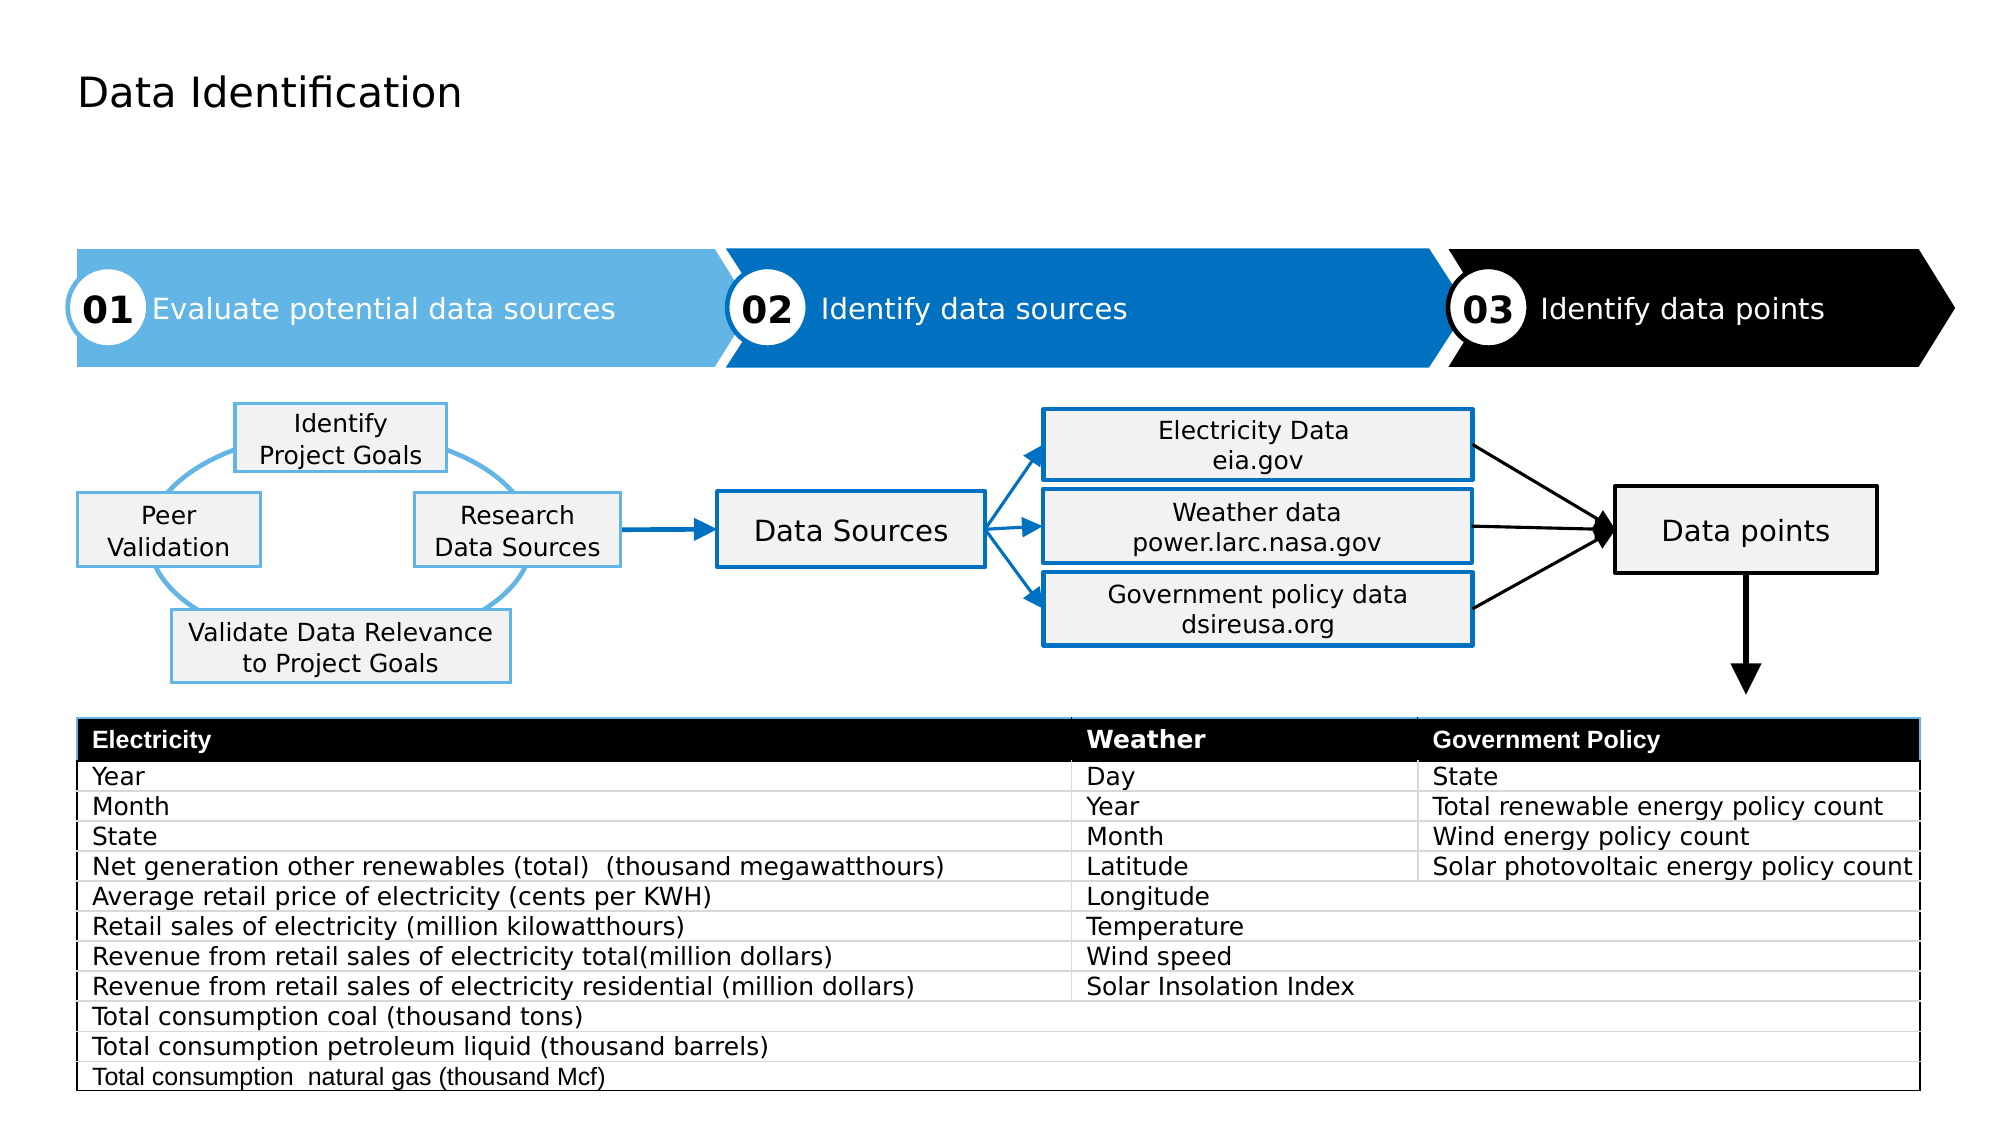

# Data Identification
Evaluate potential data sources
Identify data sources
Identify data points
01
02
03
Identify Project Goals

Peer Validation
Research Data Sources
Validate Data Relevance to Project Goals
Electricity Data
eia.gov
Data points
Weather data power.larc.nasa.gov
Data Sources
Government policy data dsireusa.org
| Electricity | Weather | Government Policy |
| --- | --- | --- |
| Year | Day | State |
| Month | Year | Total renewable energy policy count |
| State | Month | Wind energy policy count |
| Net generation other renewables (total) (thousand megawatthours) | Latitude | Solar photovoltaic energy policy count |
| Average retail price of electricity (cents per KWH) | Longitude |  |
| Retail sales of electricity (million kilowatthours) | Temperature |  |
| Revenue from retail sales of electricity total(million dollars) | Wind speed |  |
| Revenue from retail sales of electricity residential (million dollars) | Solar Insolation Index |  |
| Total consumption coal (thousand tons) |  |  |
| Total consumption petroleum liquid (thousand barrels) |  |  |
| Total consumption natural gas (thousand Mcf) |  |  |